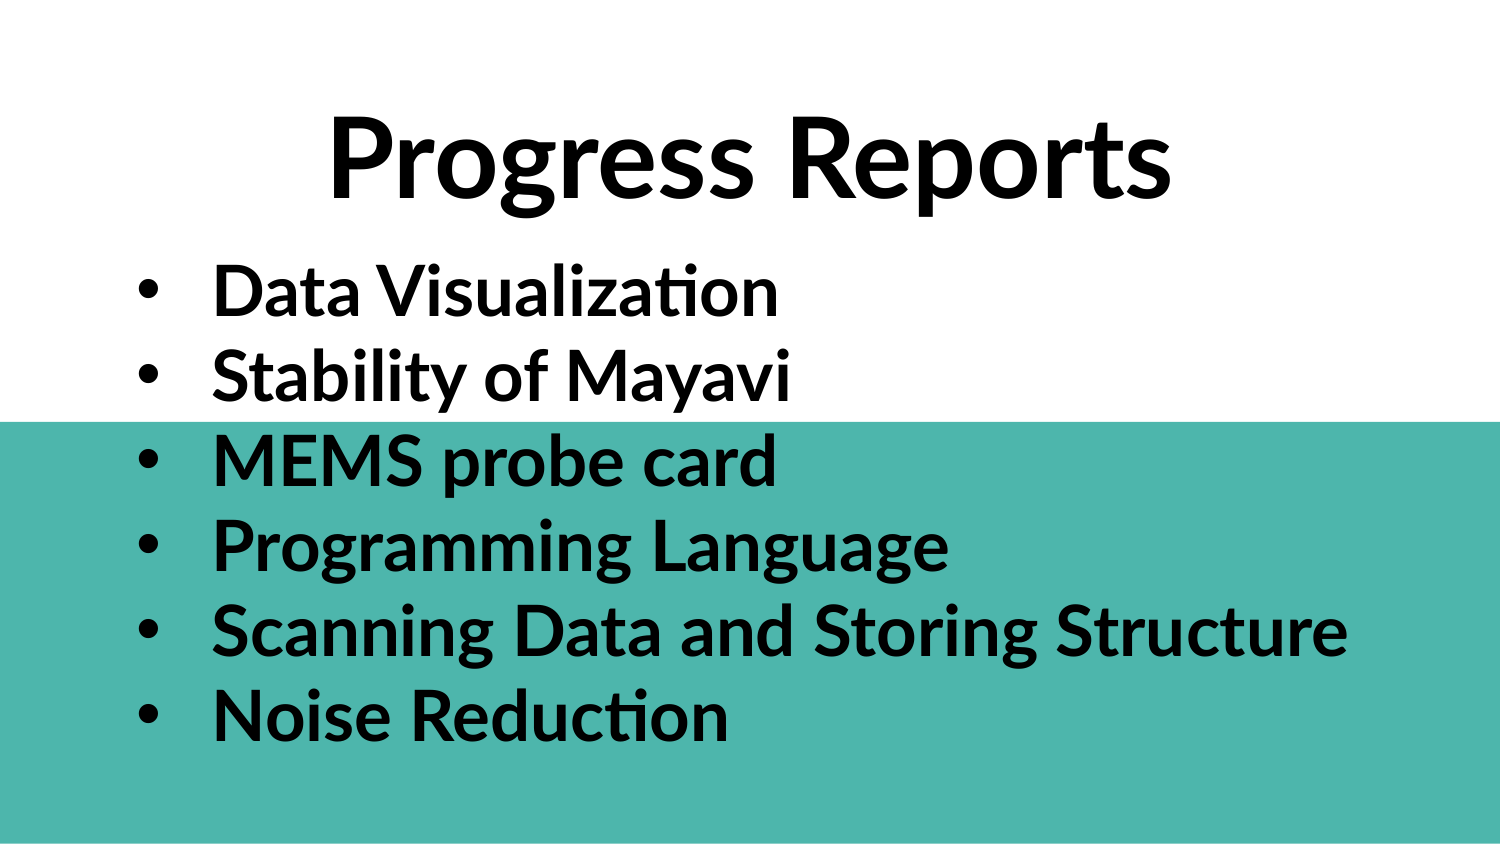

# Progress Reports
Data Visualization
Stability of Mayavi
MEMS probe card
Programming Language
Scanning Data and Storing Structure
Noise Reduction